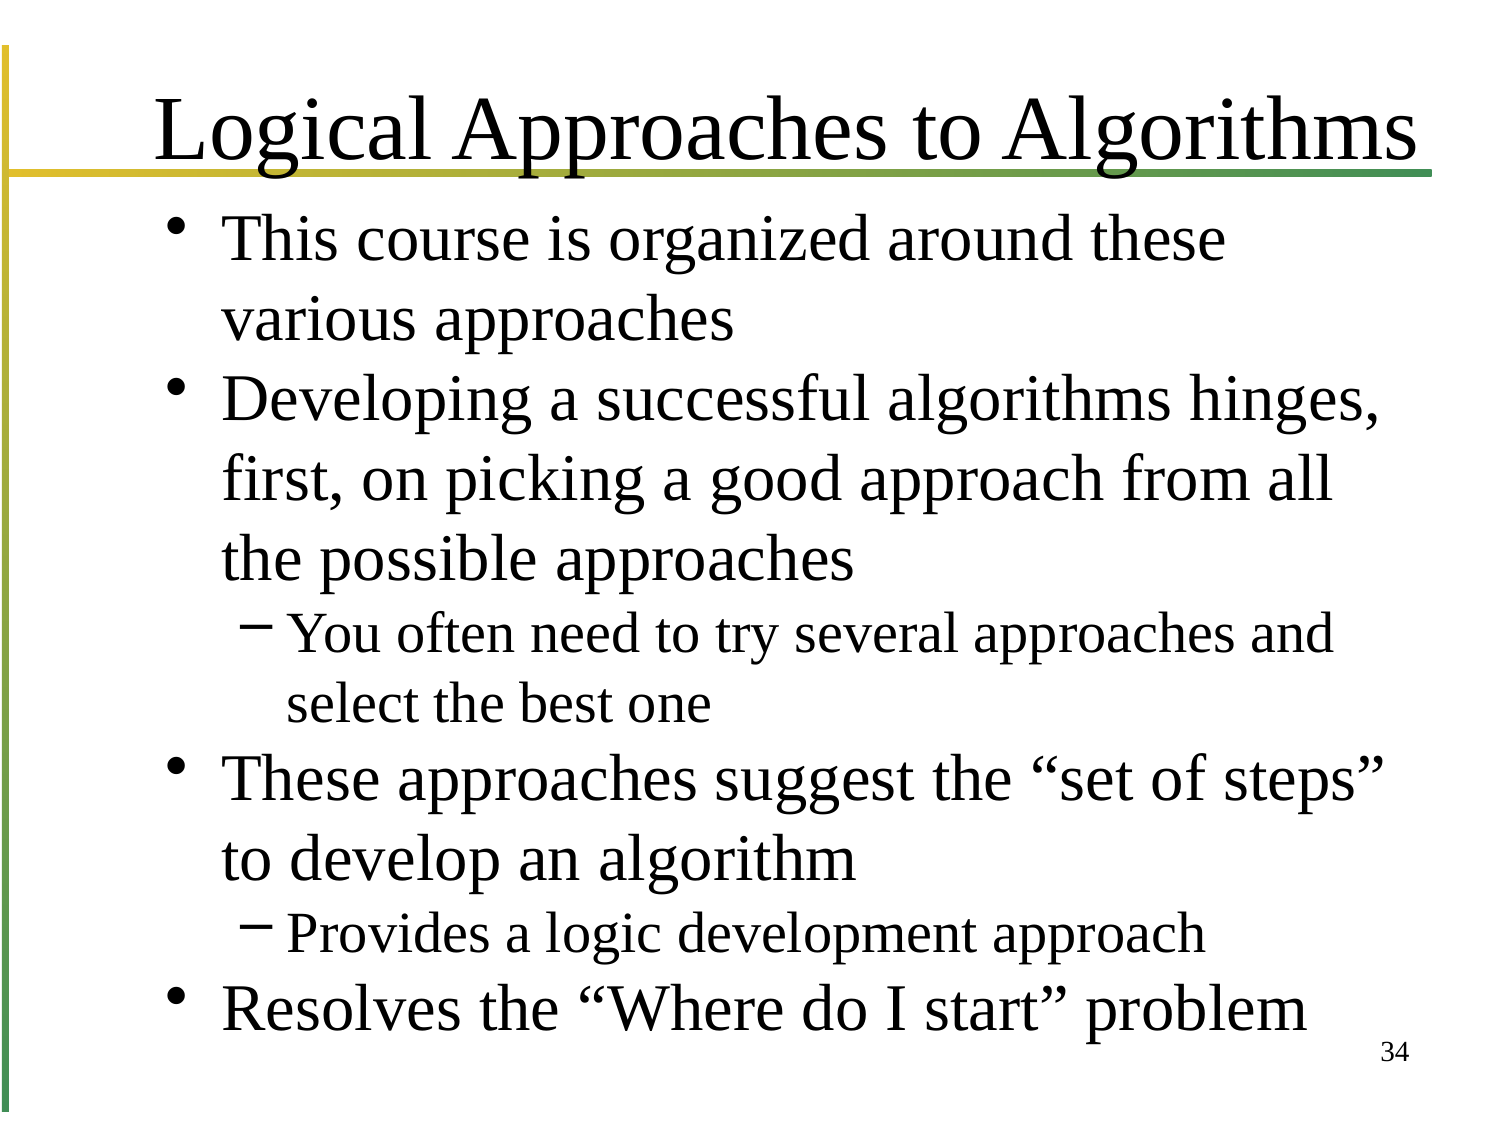

# Logical Approaches to Algorithms
This course is organized around these various approaches
Developing a successful algorithms hinges, first, on picking a good approach from all the possible approaches
You often need to try several approaches and select the best one
These approaches suggest the “set of steps” to develop an algorithm
Provides a logic development approach
Resolves the “Where do I start” problem
34